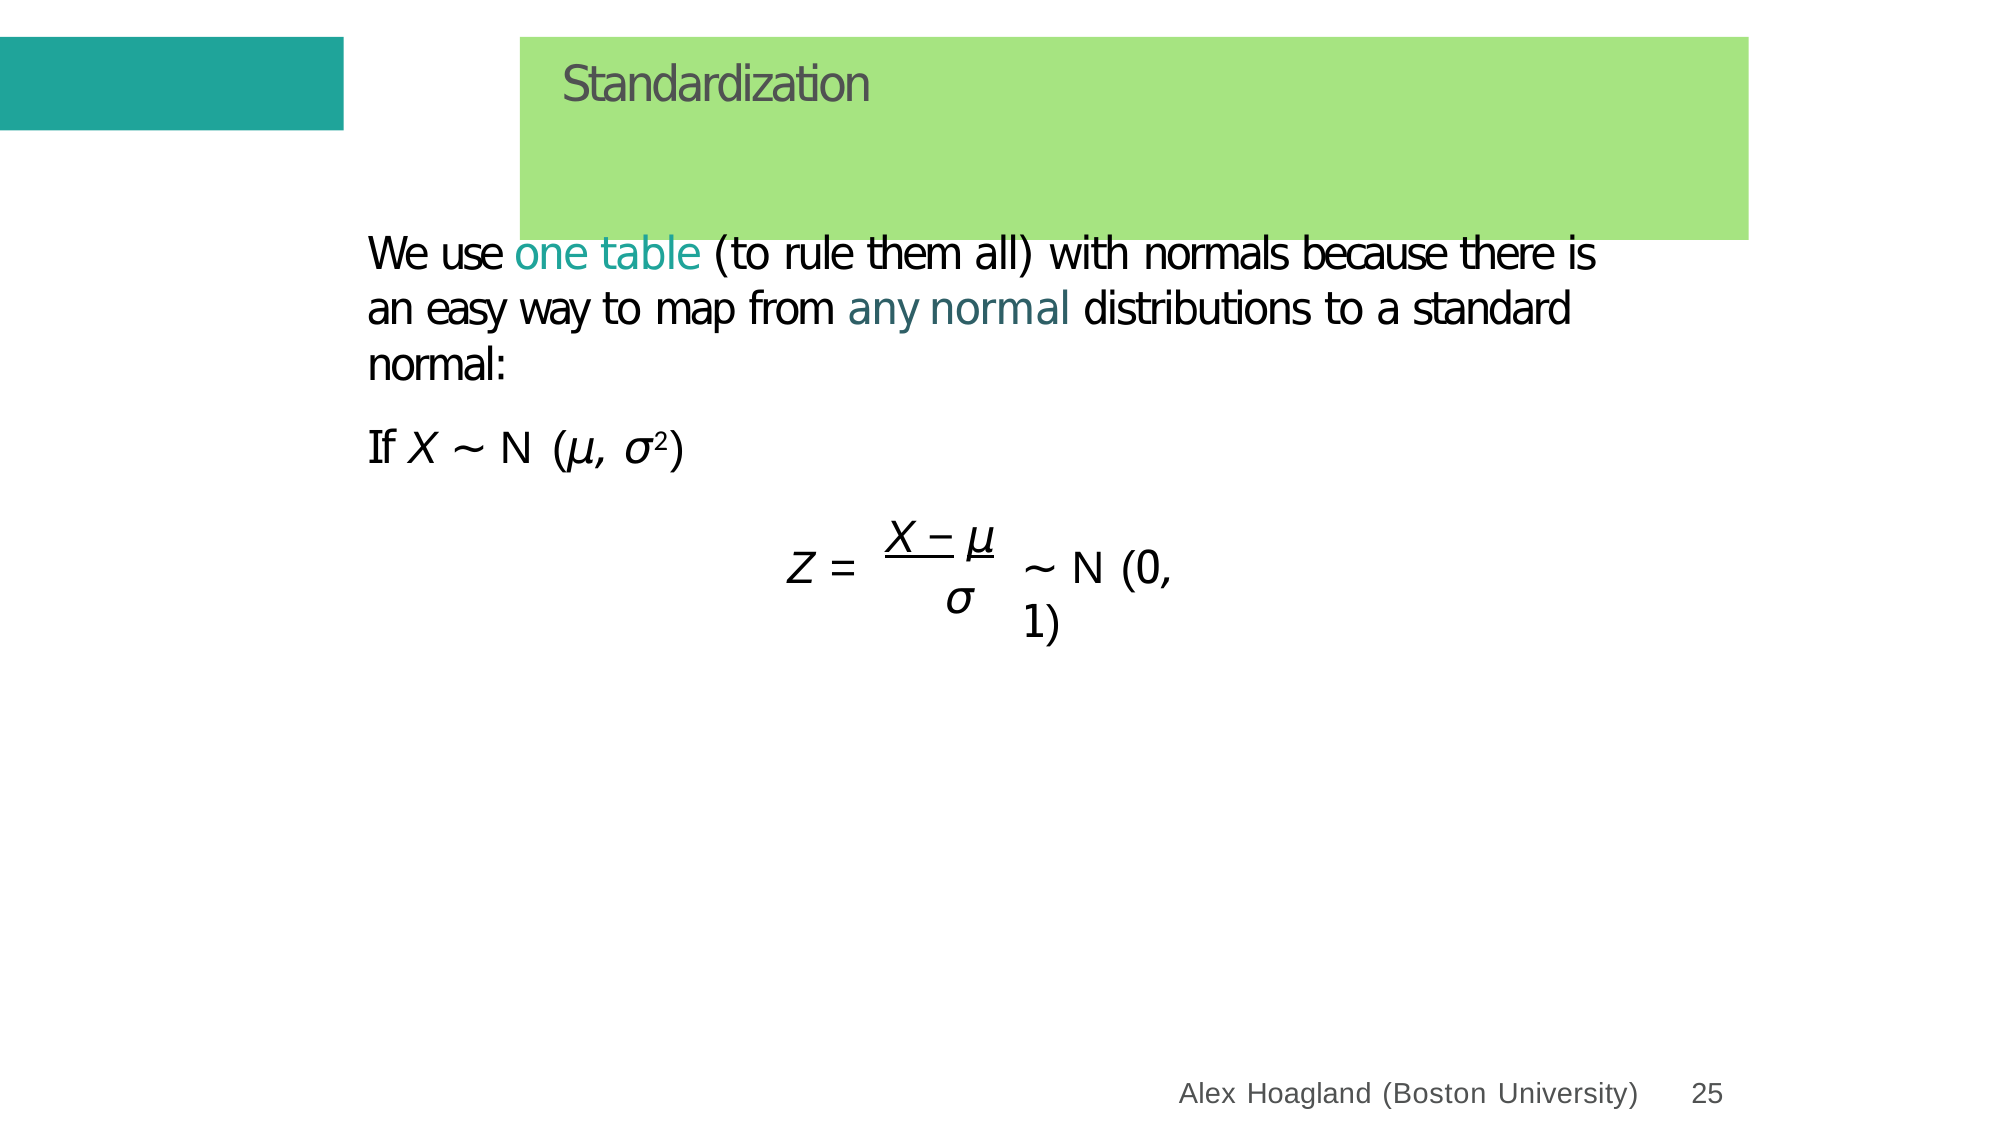

# Standardization
We use one table (to rule them all) with normals because there is  an easy way to map from any normal distributions to a standard  normal:
If X ∼ N (µ, σ2)
X − µ  σ
Z =
∼ N (0, 1)
Alex Hoagland (Boston University)	25
EC 303: Chapter 4